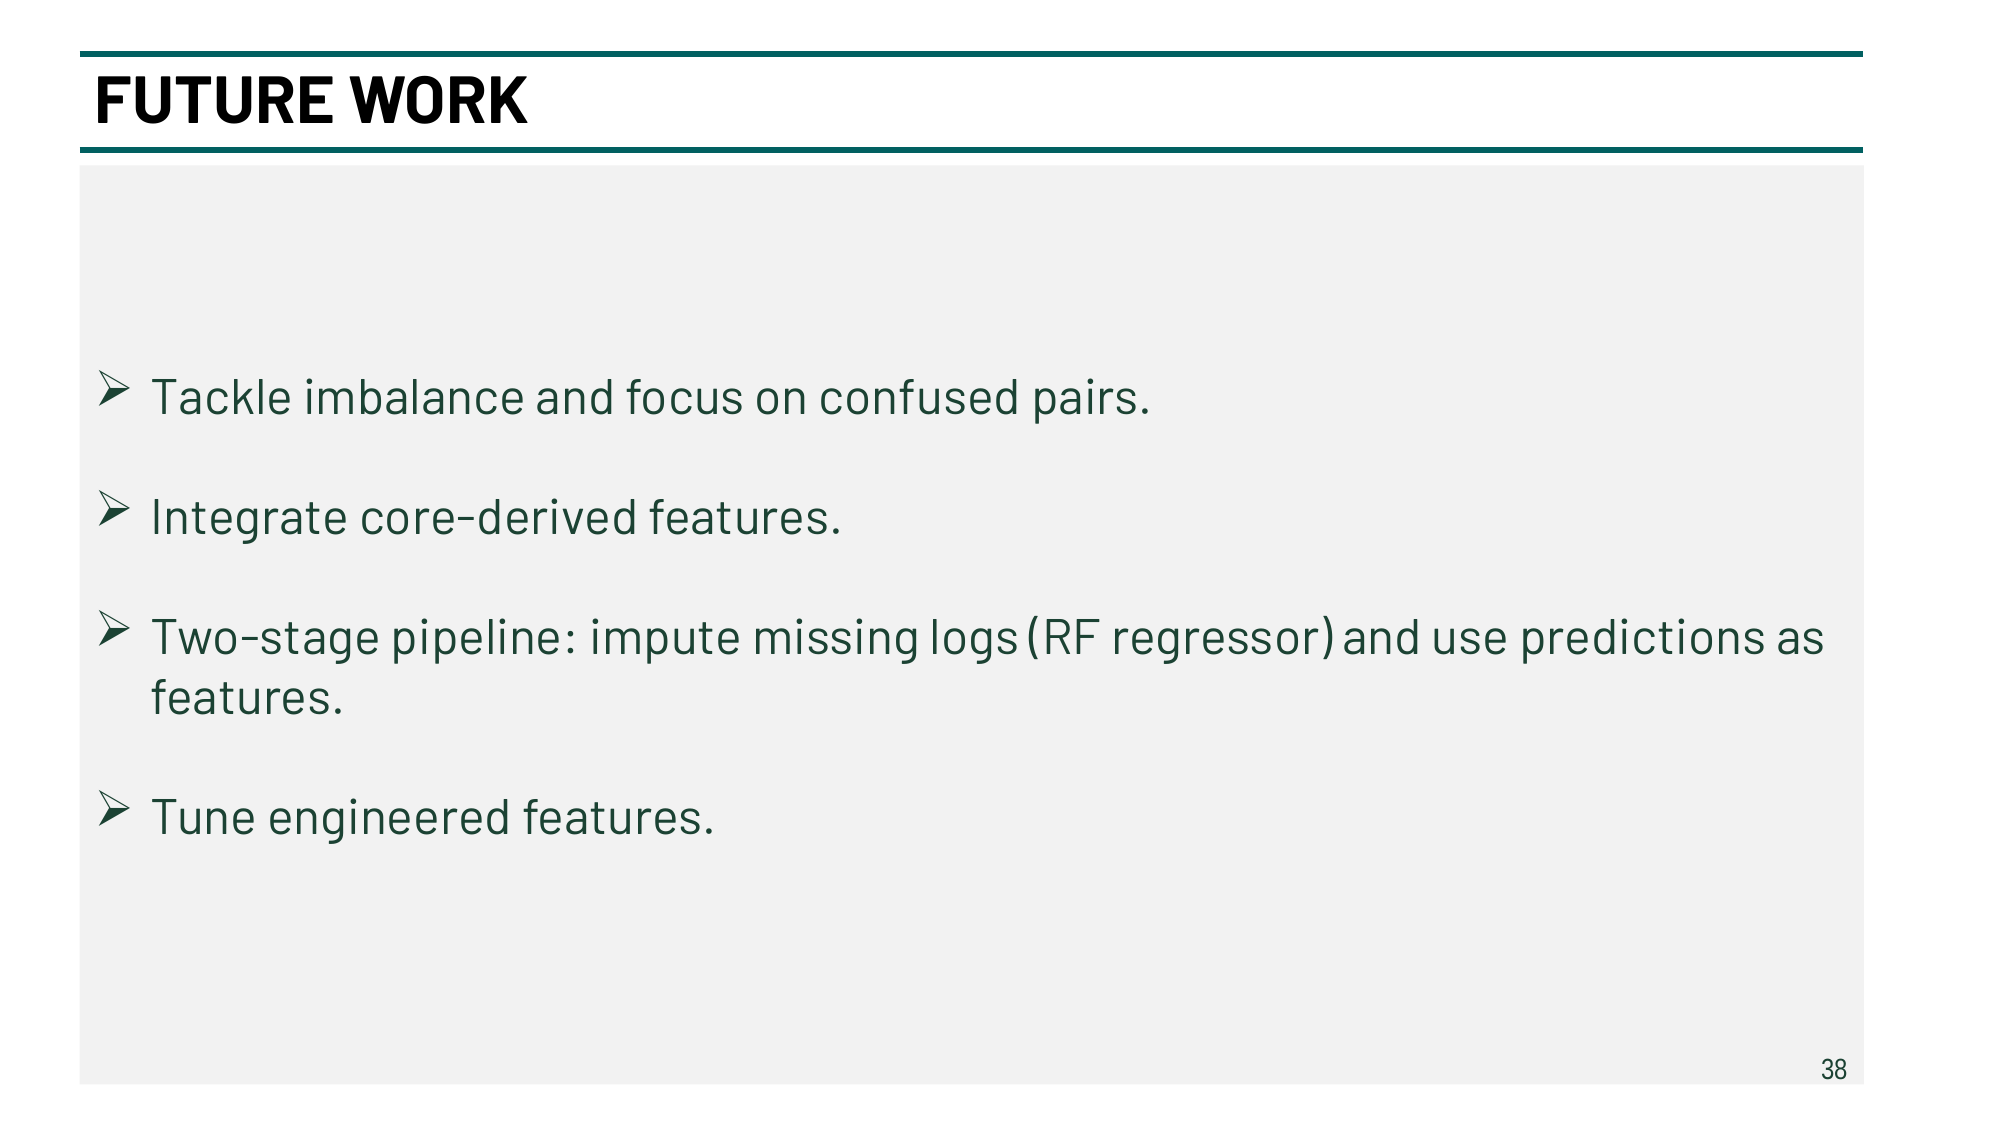

# Future work
Tackle imbalance and focus on confused pairs.

Integrate core-derived features.

Two-stage pipeline: impute missing logs (RF regressor) and use predictions as features.

Tune engineered features.

38